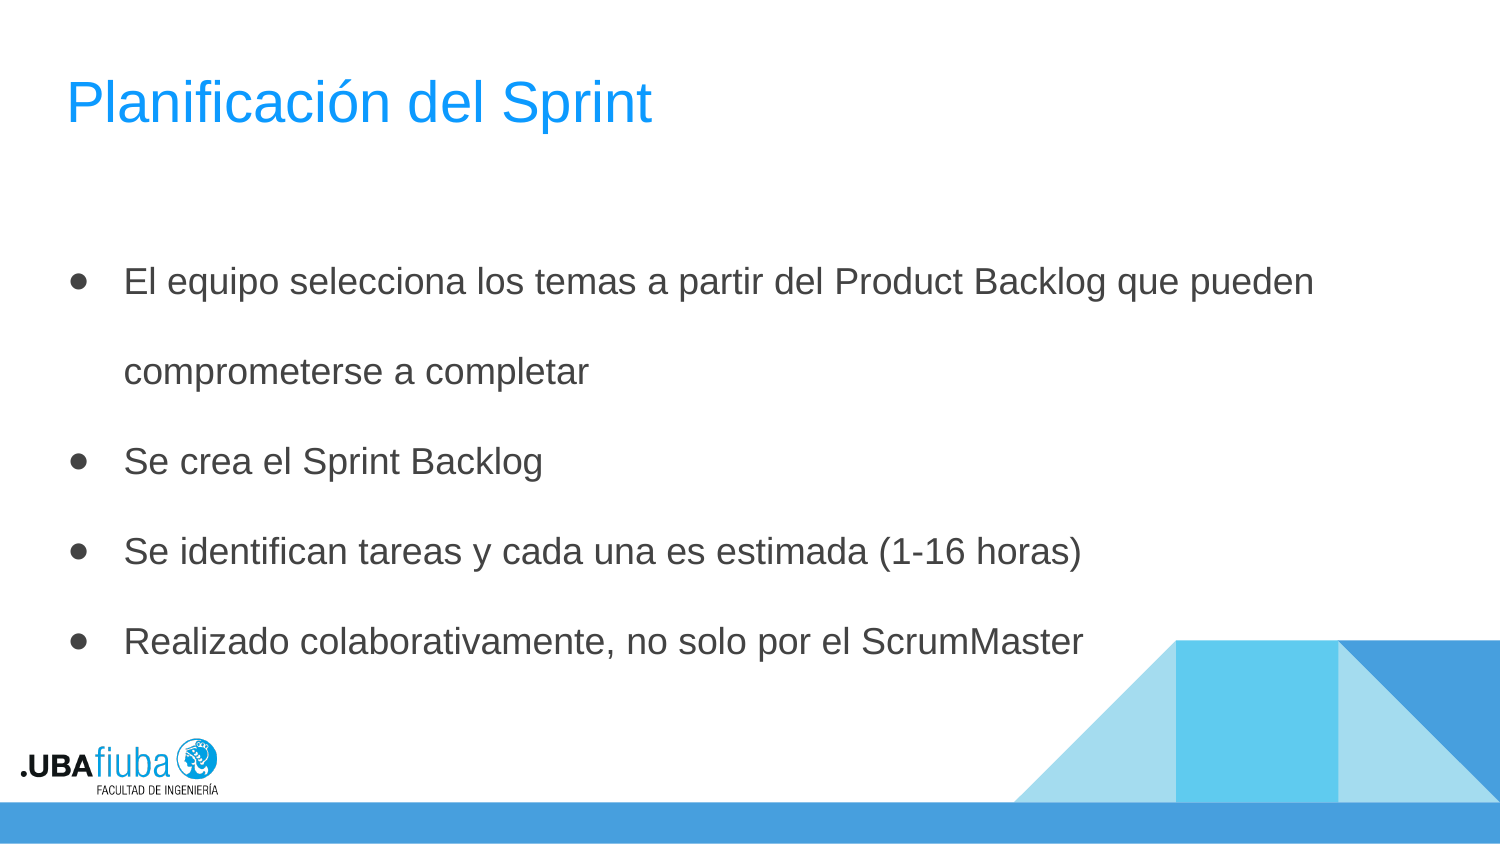

# Planificación del Sprint

El equipo selecciona los temas a partir del Product Backlog que pueden comprometerse a completar
Se crea el Sprint Backlog
Se identifican tareas y cada una es estimada (1-16 horas)
Realizado colaborativamente, no solo por el ScrumMaster